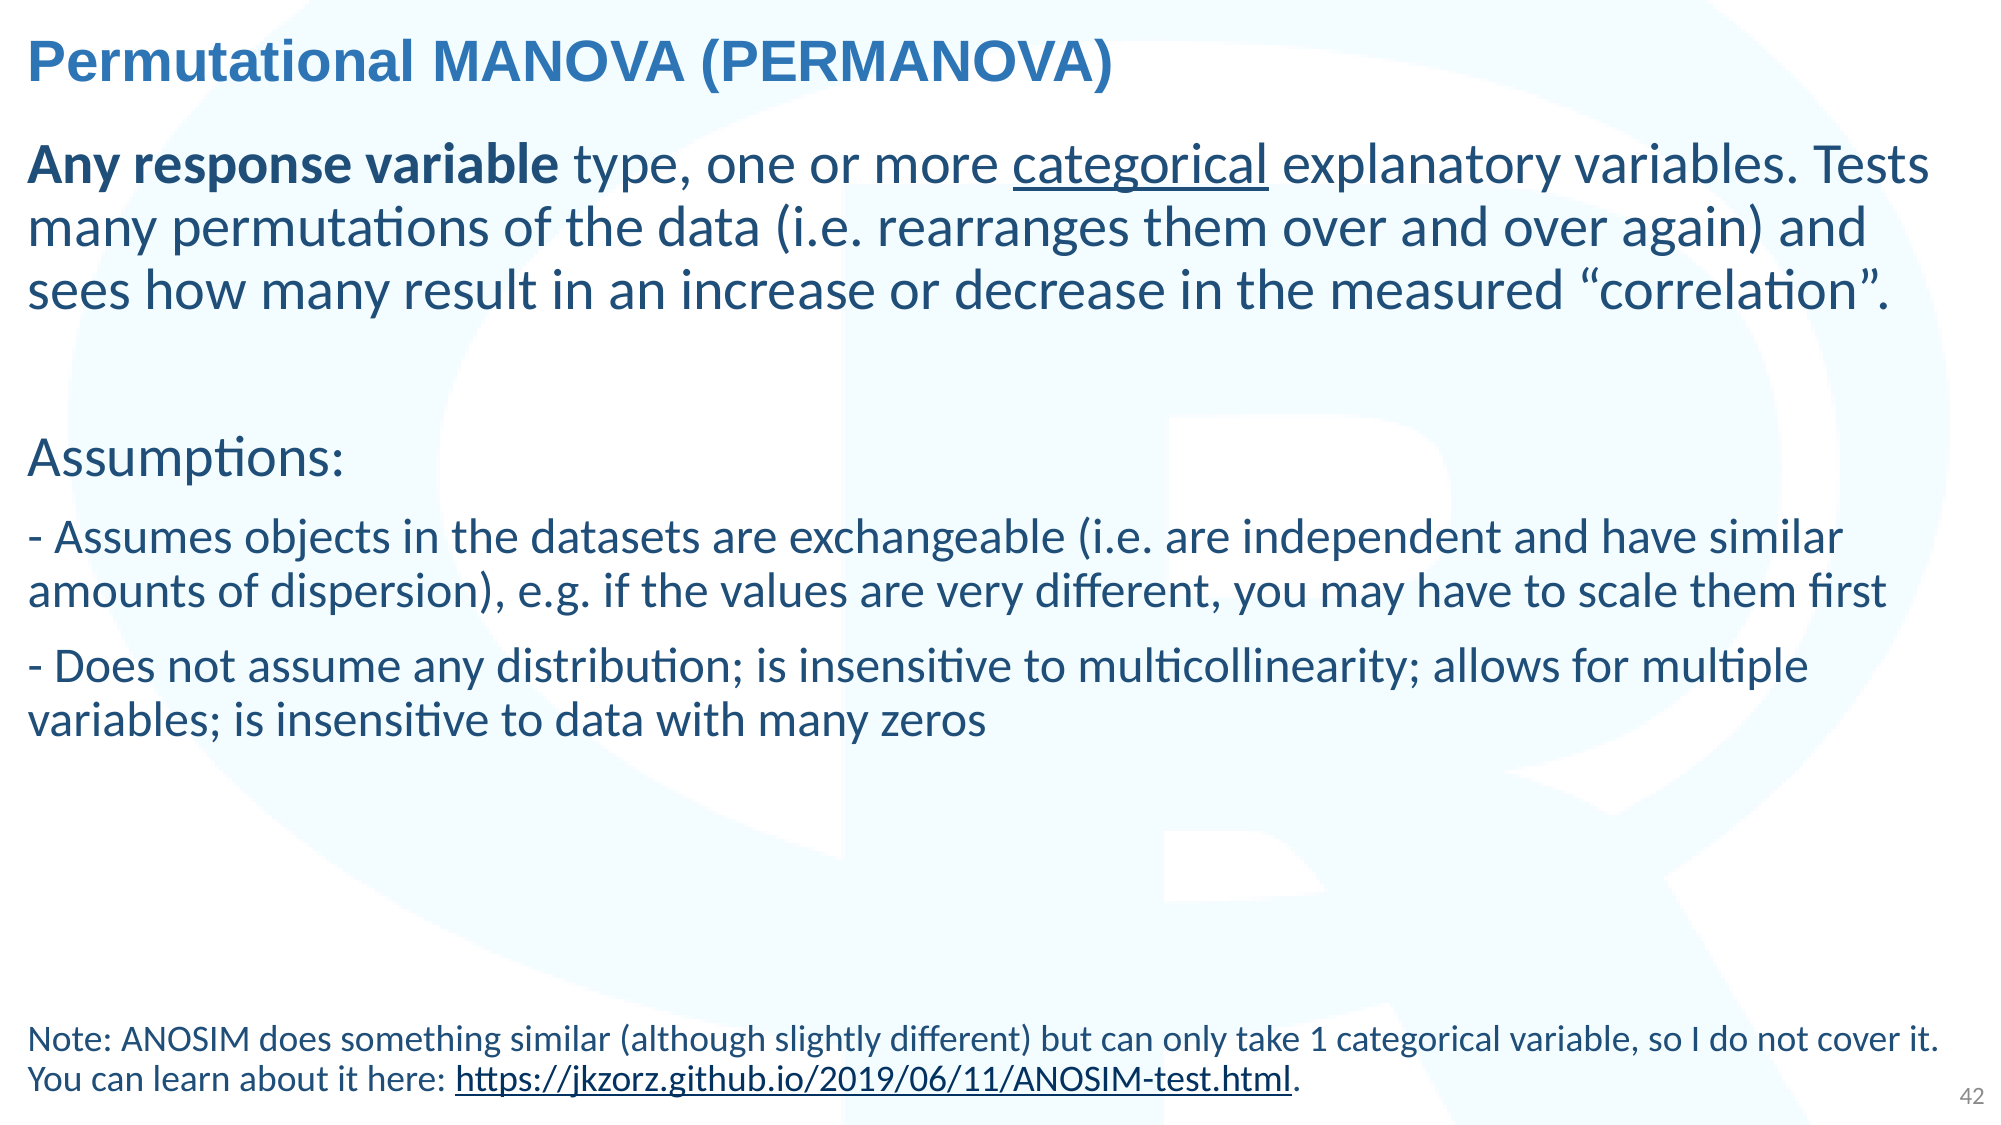

# Permutational MANOVA (PERMANOVA)
Any response variable type, one or more categorical explanatory variables. Tests many permutations of the data (i.e. rearranges them over and over again) and sees how many result in an increase or decrease in the measured “correlation”.

Assumptions:
- Assumes objects in the datasets are exchangeable (i.e. are independent and have similar amounts of dispersion), e.g. if the values are very different, you may have to scale them first
- Does not assume any distribution; is insensitive to multicollinearity; allows for multiple variables; is insensitive to data with many zeros

Note: ANOSIM does something similar (although slightly different) but can only take 1 categorical variable, so I do not cover it. You can learn about it here: https://jkzorz.github.io/2019/06/11/ANOSIM-test.html.
42